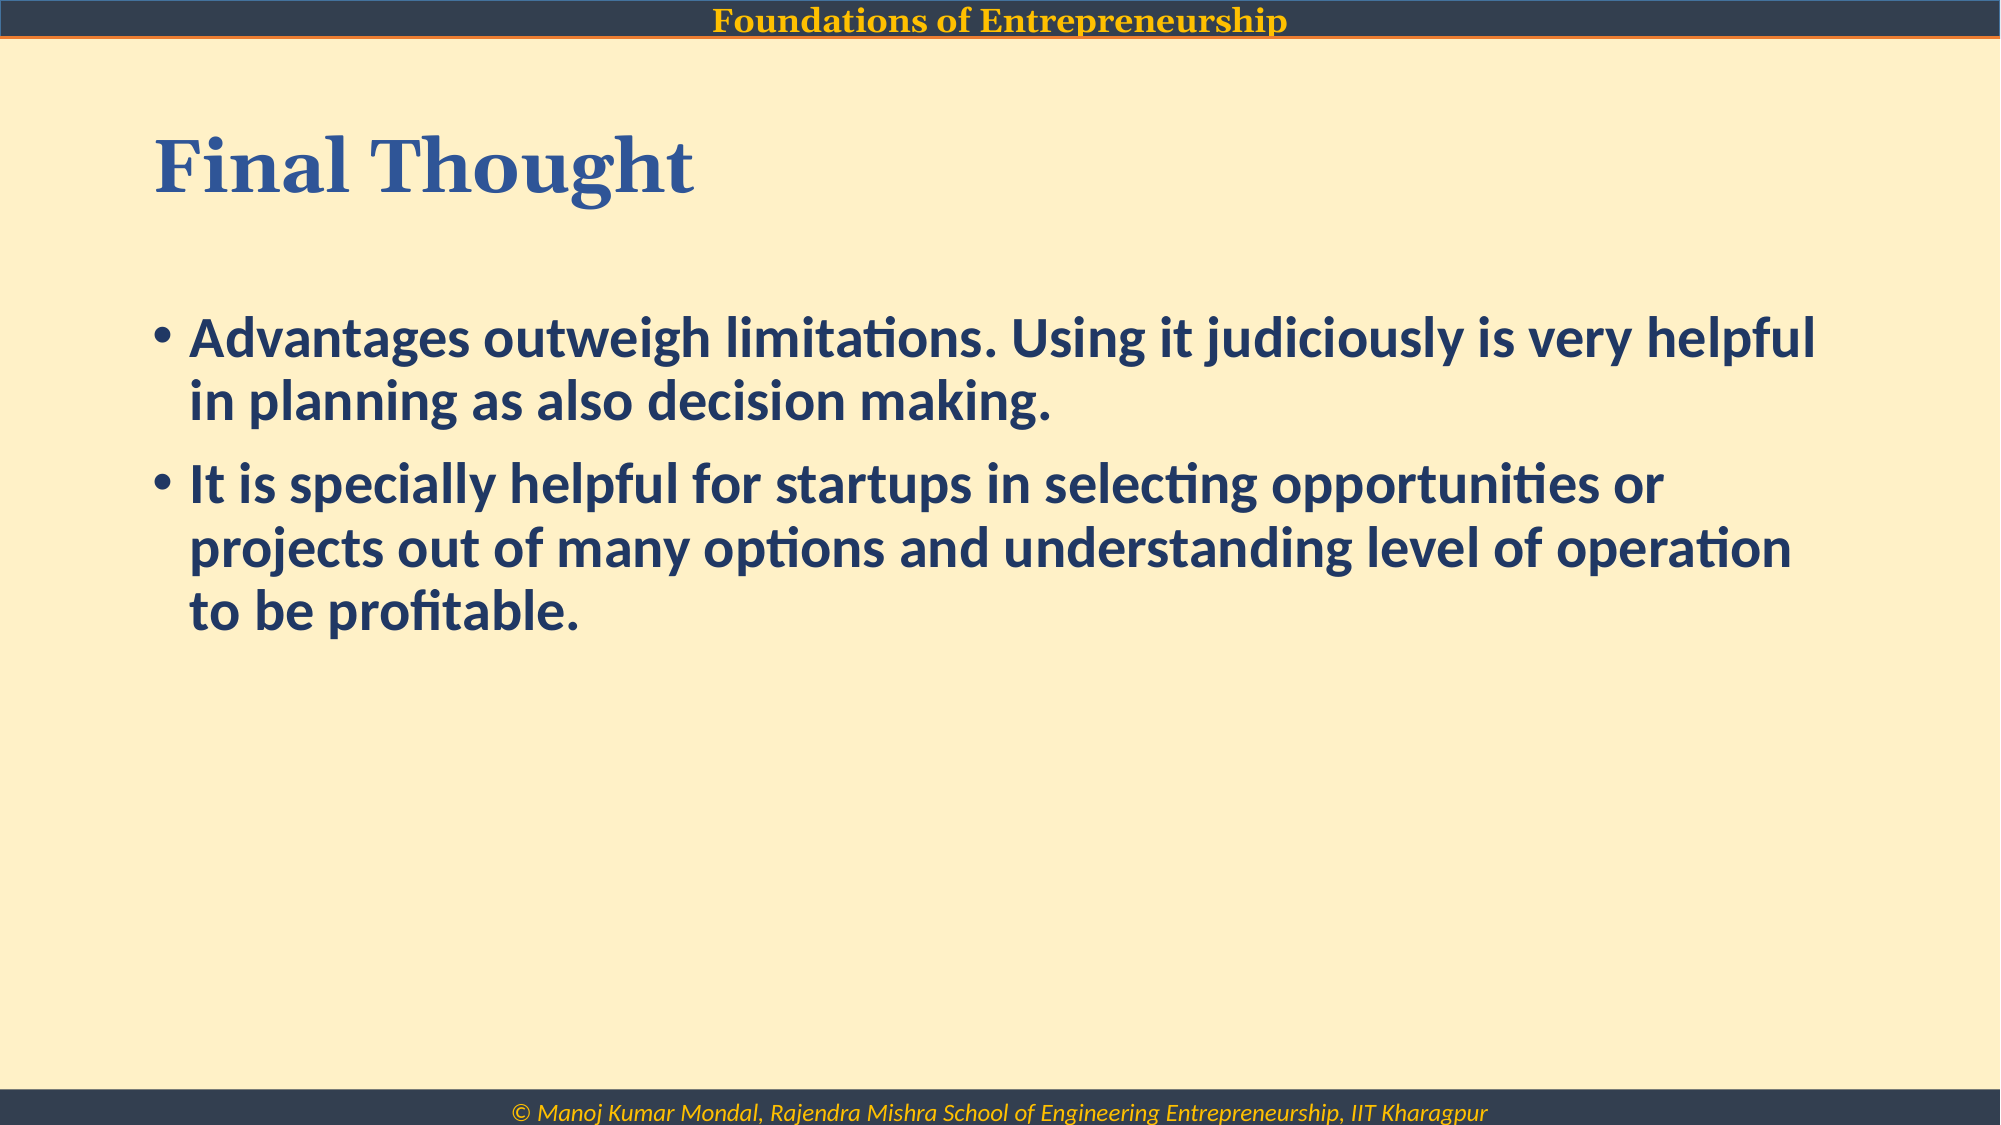

# Final Thought
Advantages outweigh limitations. Using it judiciously is very helpful in planning as also decision making.
It is specially helpful for startups in selecting opportunities or projects out of many options and understanding level of operation to be profitable.